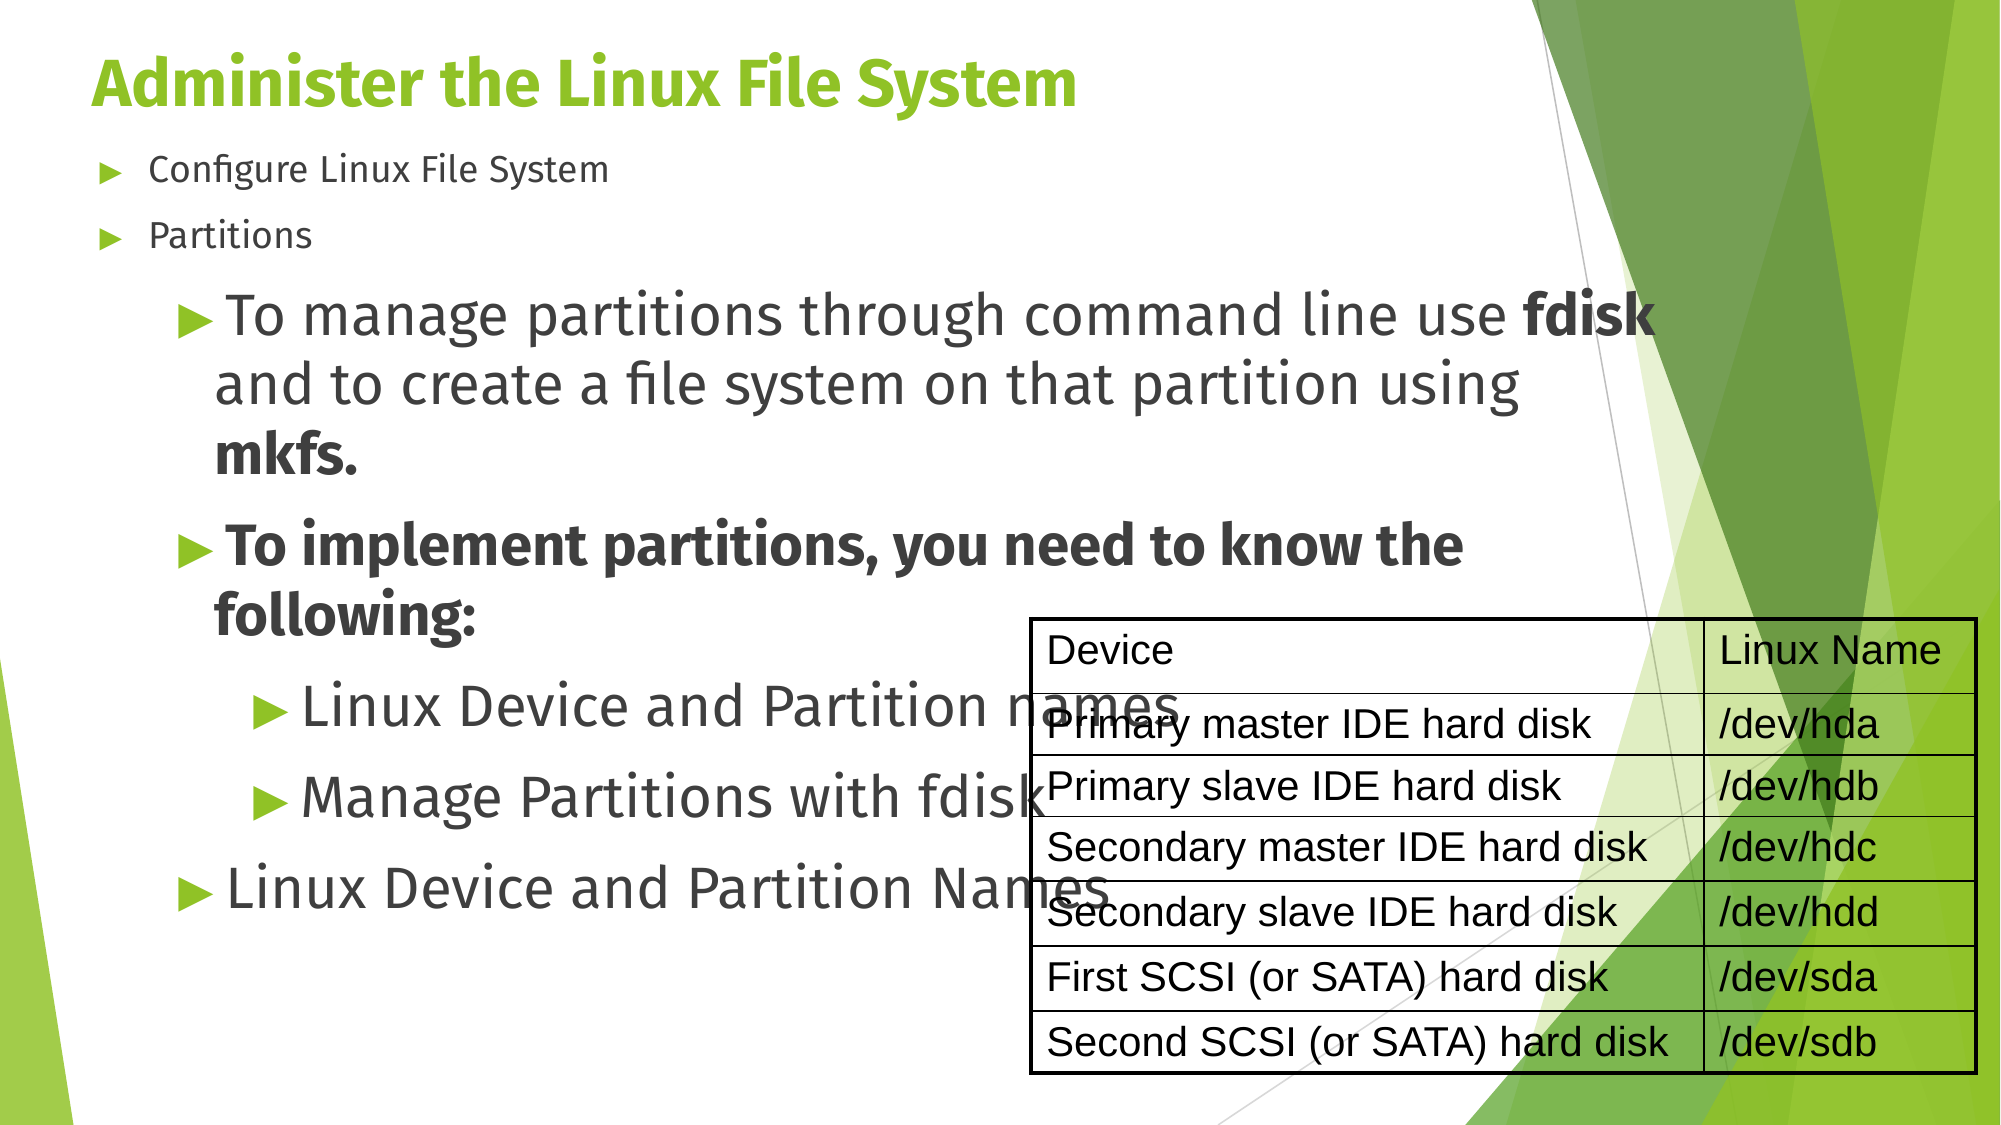

# Administer the Linux File System
Configure Linux File System
Partitions
To manage partitions through command line use fdisk and to create a file system on that partition using mkfs.
To implement partitions, you need to know the following:
Linux Device and Partition names
Manage Partitions with fdisk
Linux Device and Partition Names

| Device | Linux Name |
| --- | --- |
| Primary master IDE hard disk | /dev/hda |
| Primary slave IDE hard disk | /dev/hdb |
| Secondary master IDE hard disk | /dev/hdc |
| Secondary slave IDE hard disk | /dev/hdd |
| First SCSI (or SATA) hard disk | /dev/sda |
| Second SCSI (or SATA) hard disk | /dev/sdb |